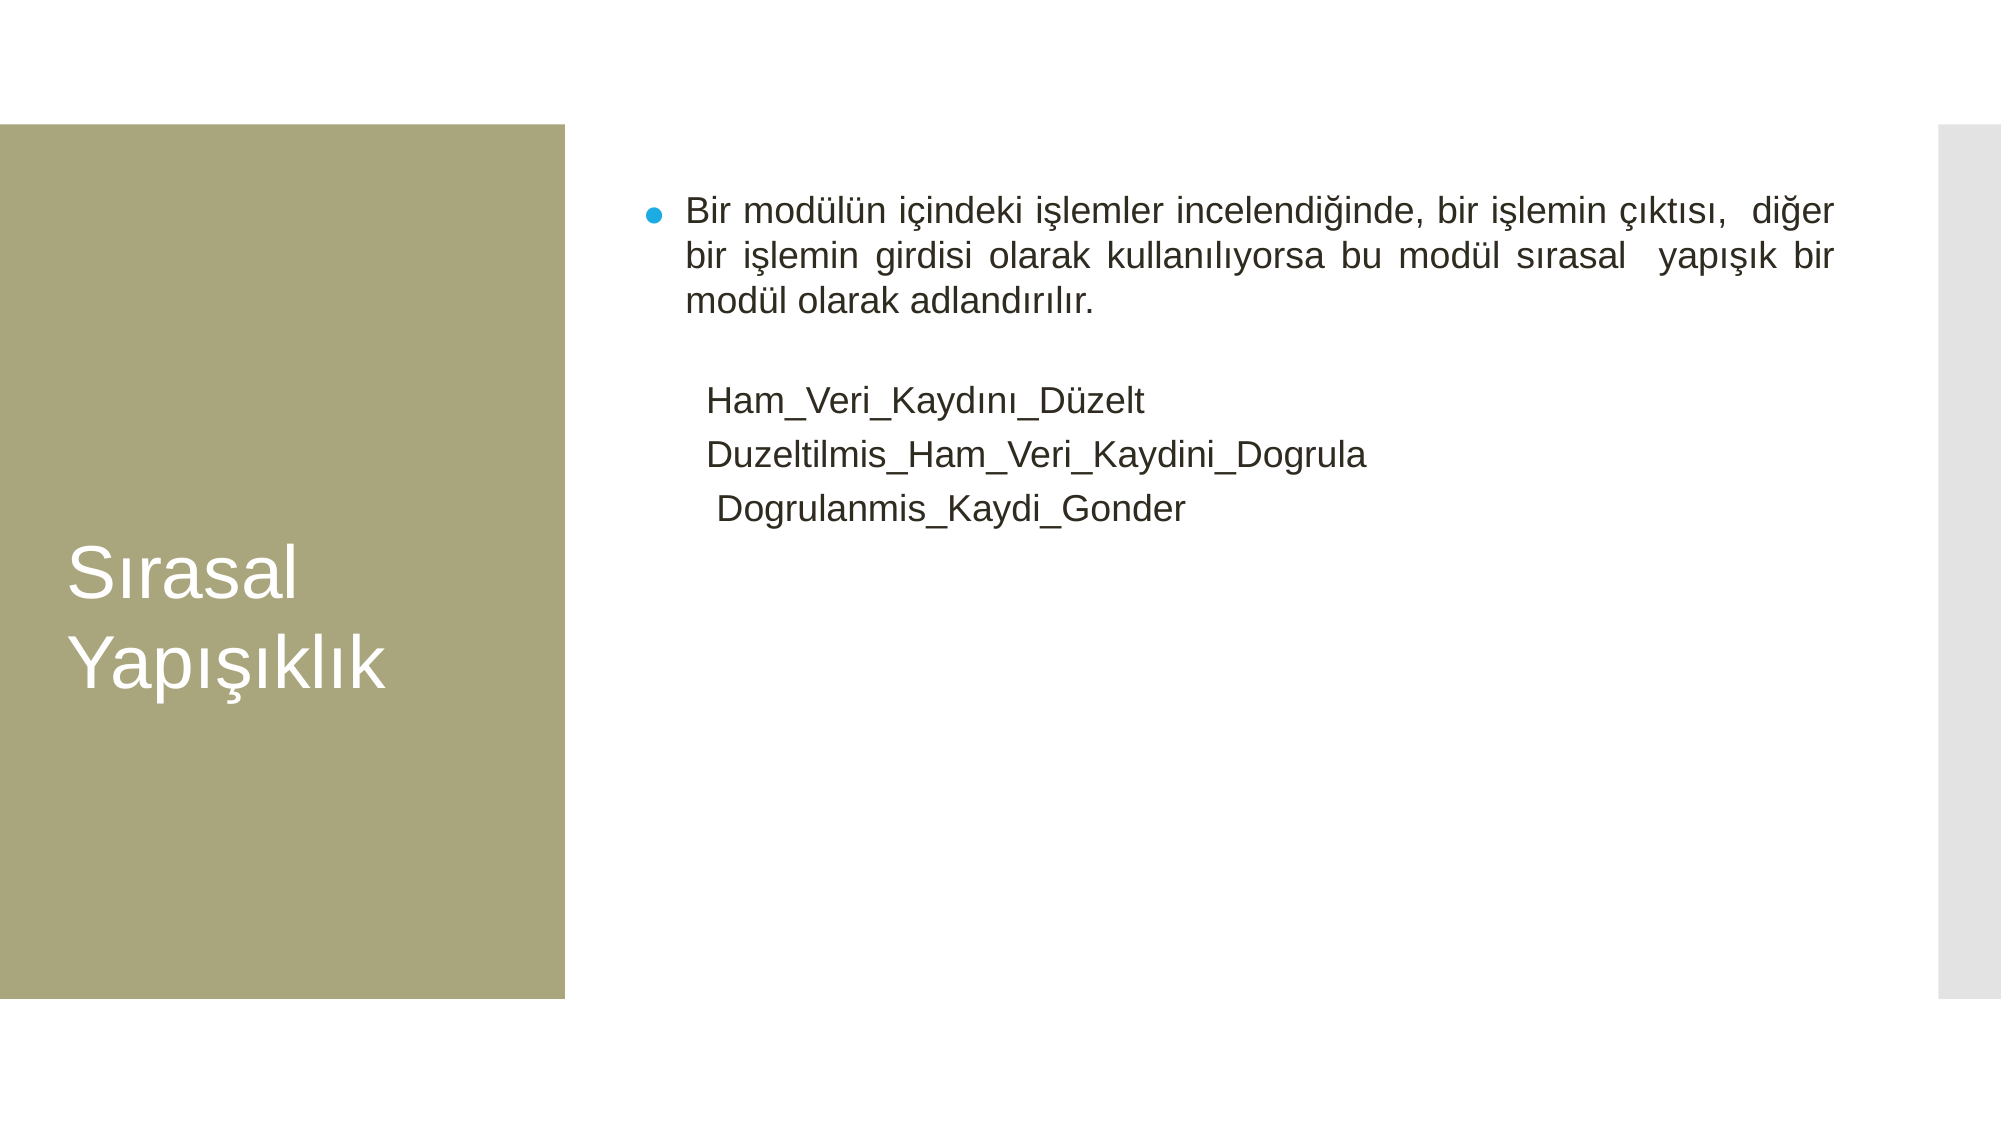

# Sırasal Yapışıklık
Bir modülün içindeki işlemler incelendiğinde, bir işlemin çıktısı,  diğer bir işlemin girdisi olarak kullanılıyorsa bu modül sırasal  yapışık bir modül olarak adlandırılır.

Ham_Veri_Kaydını_Düzelt  Duzeltilmis_Ham_Veri_Kaydini_Dogrula  Dogrulanmis_Kaydi_Gonder